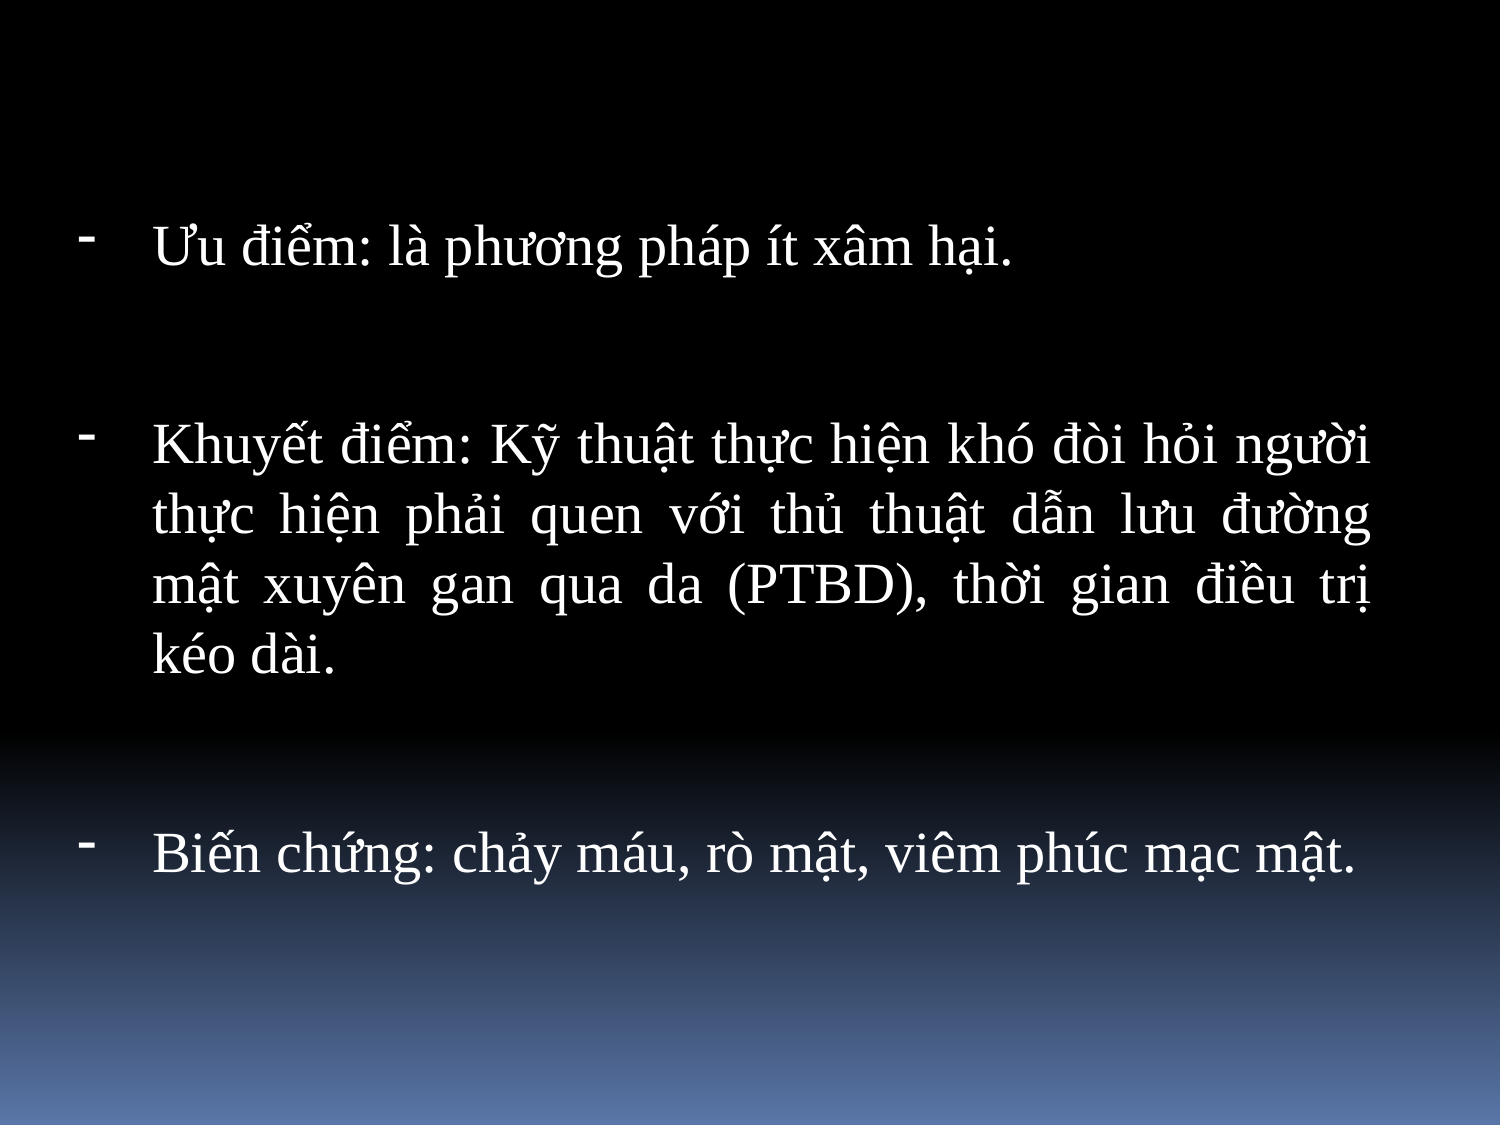

Ưu điểm: là phương pháp ít xâm hại.

Khuyết điểm: Kỹ thuật thực hiện khó đòi hỏi người thực hiện phải quen với thủ thuật dẫn lưu đường mật xuyên gan qua da (PTBD), thời gian điều trị kéo dài.

Biến chứng: chảy máu, rò mật, viêm phúc mạc mật.